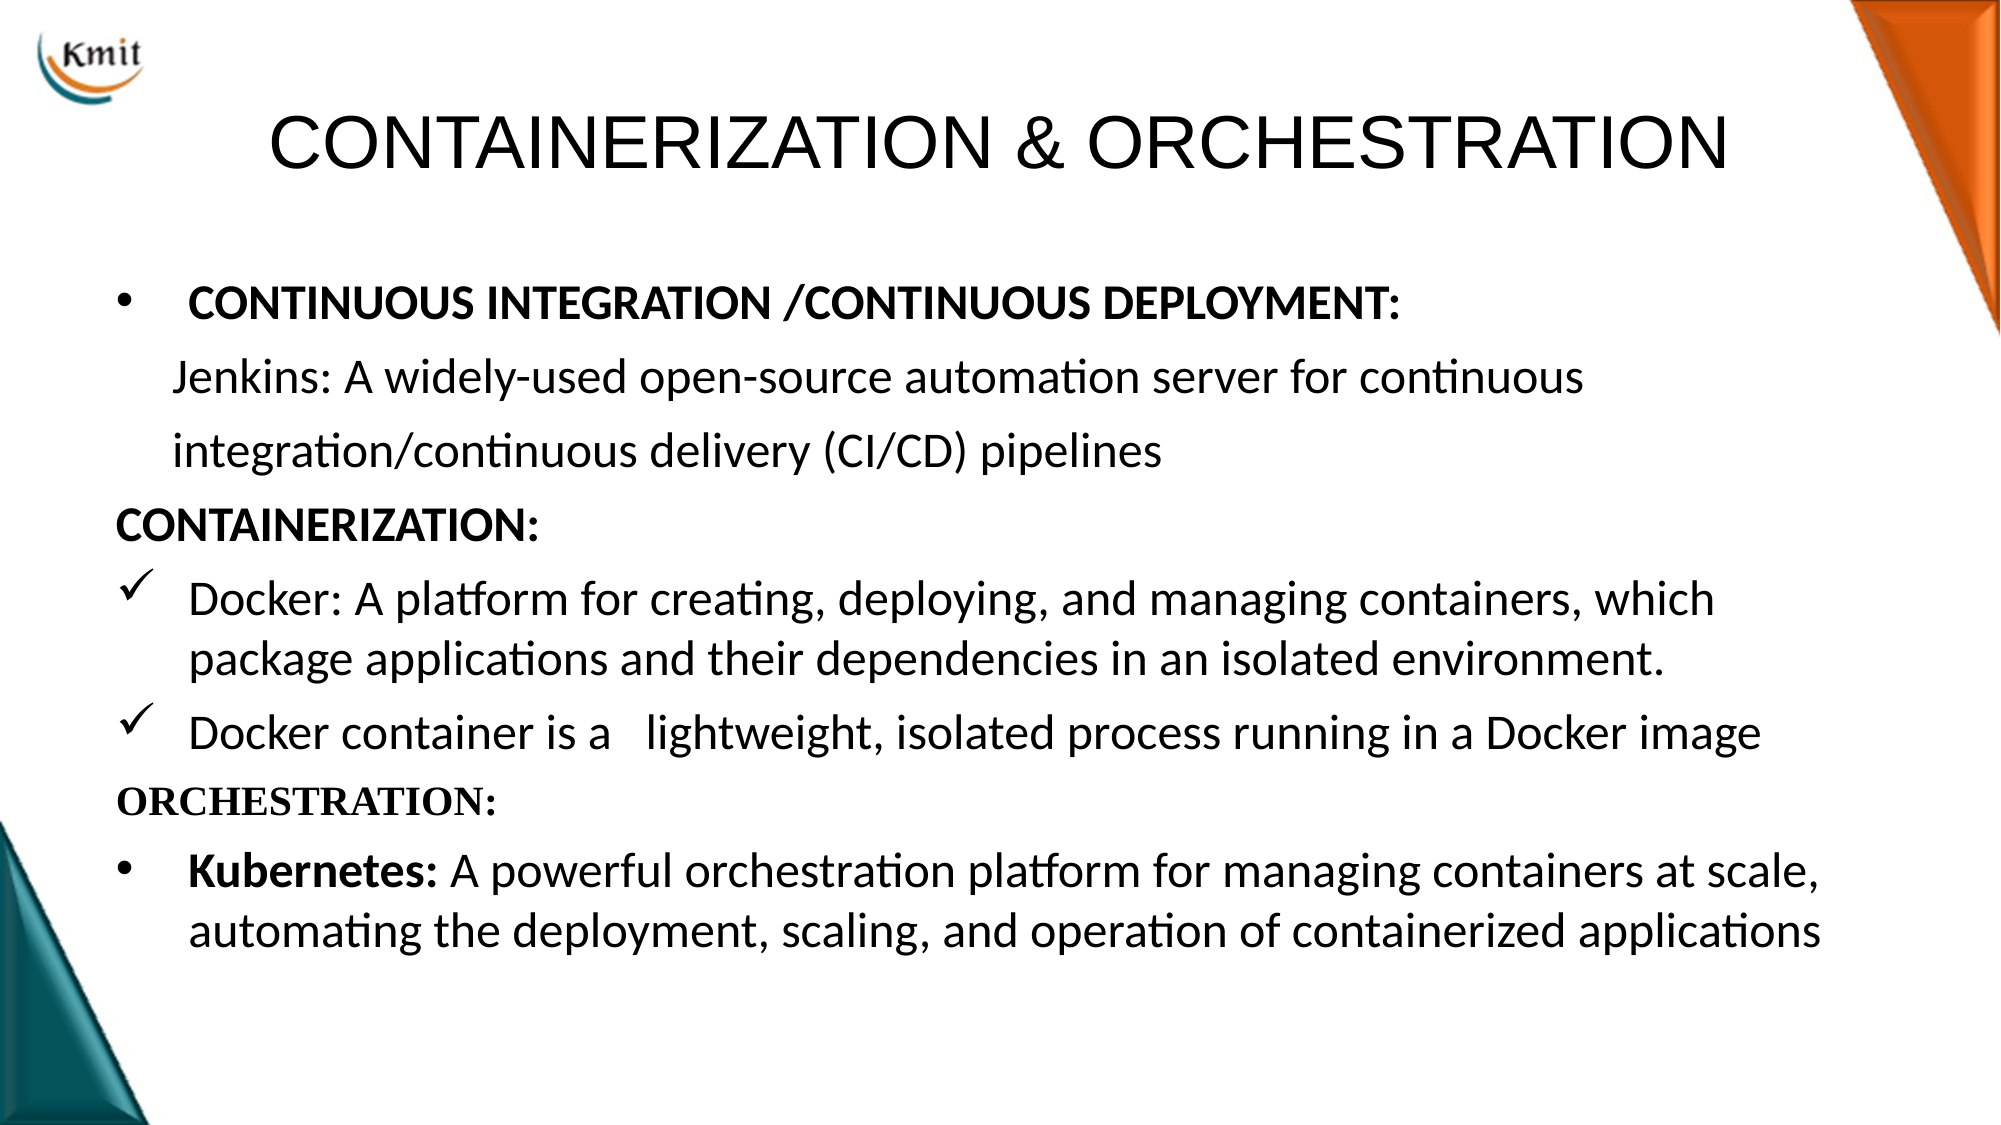

# CONTAINERIZATION & ORCHESTRATION
CONTINUOUS INTEGRATION /CONTINUOUS DEPLOYMENT:
     Jenkins: A widely-used open-source automation server for continuous
     integration/continuous delivery (CI/CD) pipelines
CONTAINERIZATION:
Docker: A platform for creating, deploying, and managing containers, which package applications and their dependencies in an isolated environment.
Docker container is a   lightweight, isolated process running in a Docker image
ORCHESTRATION:
Kubernetes: A powerful orchestration platform for managing containers at scale, automating the deployment, scaling, and operation of containerized applications